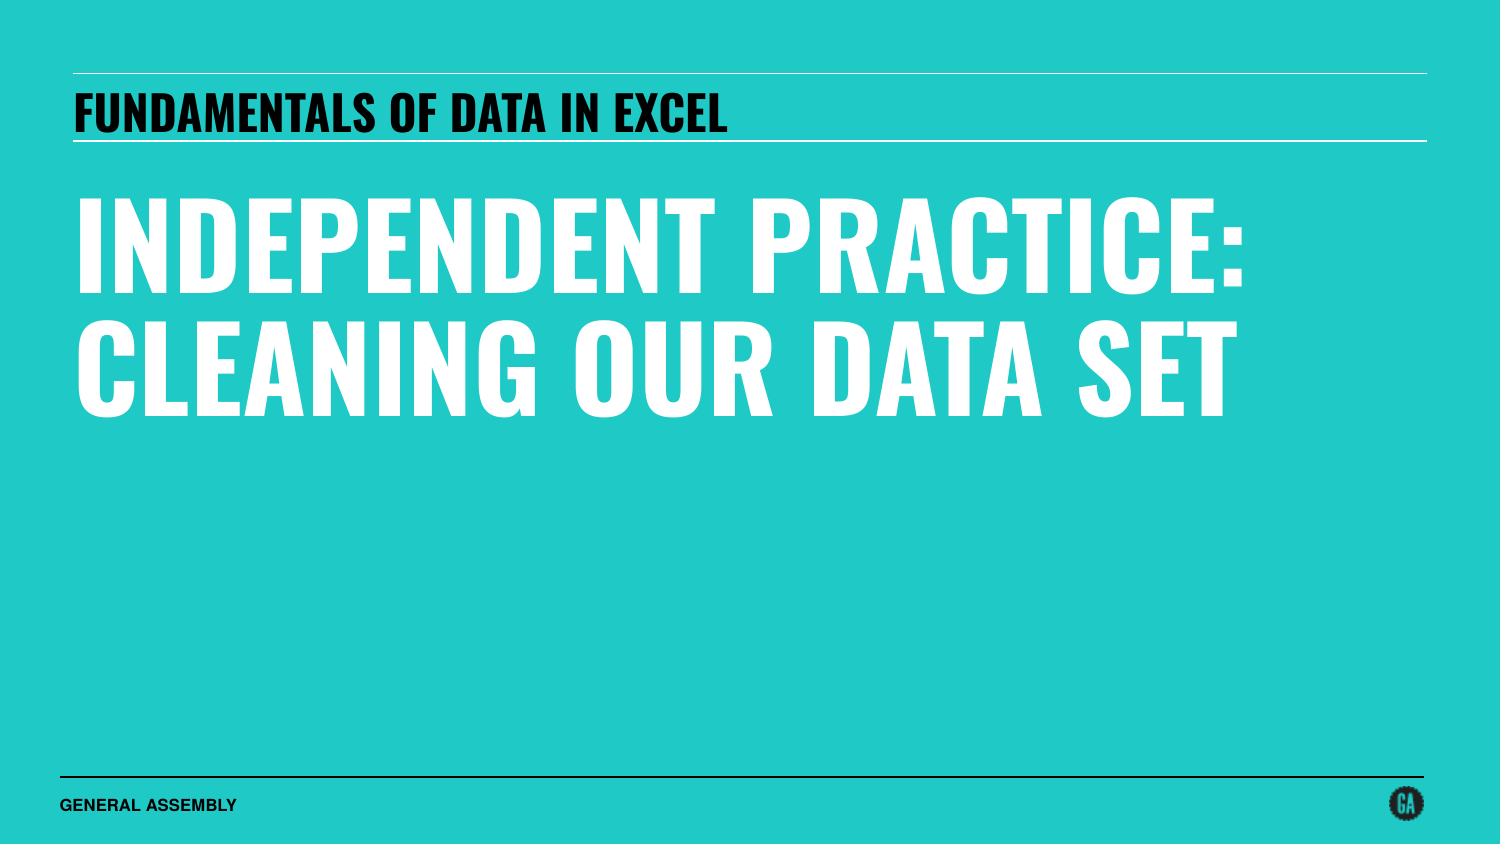

FUNDAMENTALS OF DATA IN EXCEL

INDEPENDENT PRACTICE: CLEANING OUR DATA SET